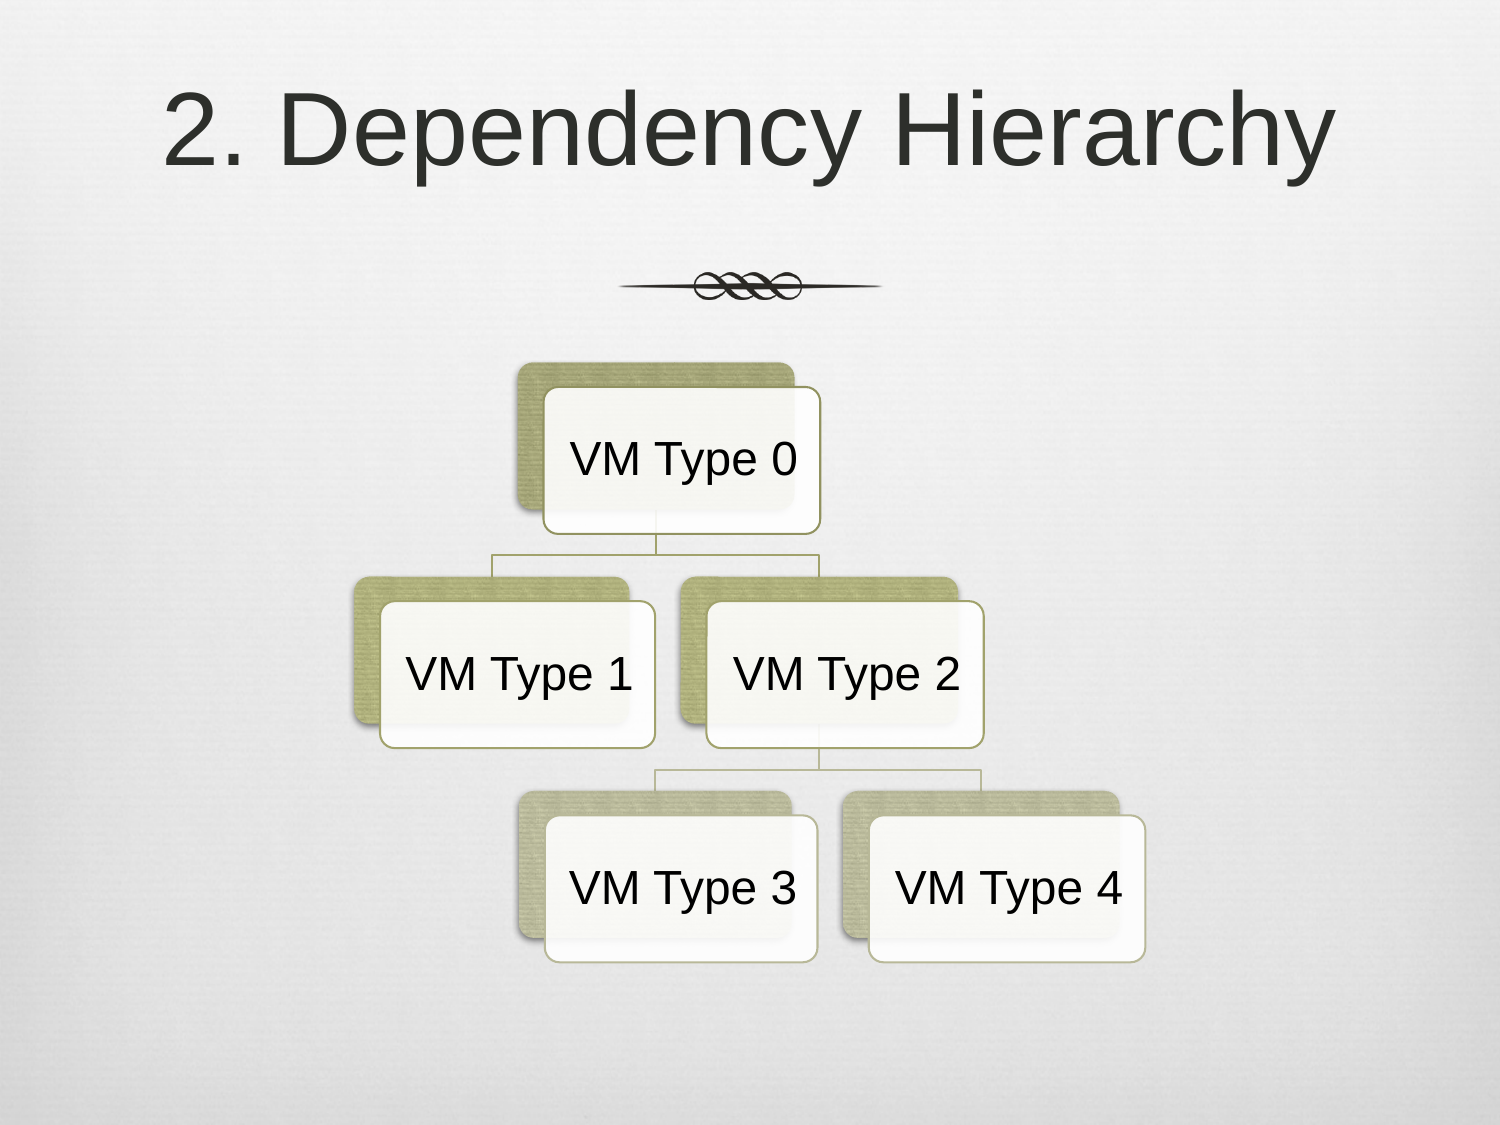

# 2. Dependency Hierarchy
VM Type 0
VM Type 1
VM Type 2
VM Type 3
VM Type 4